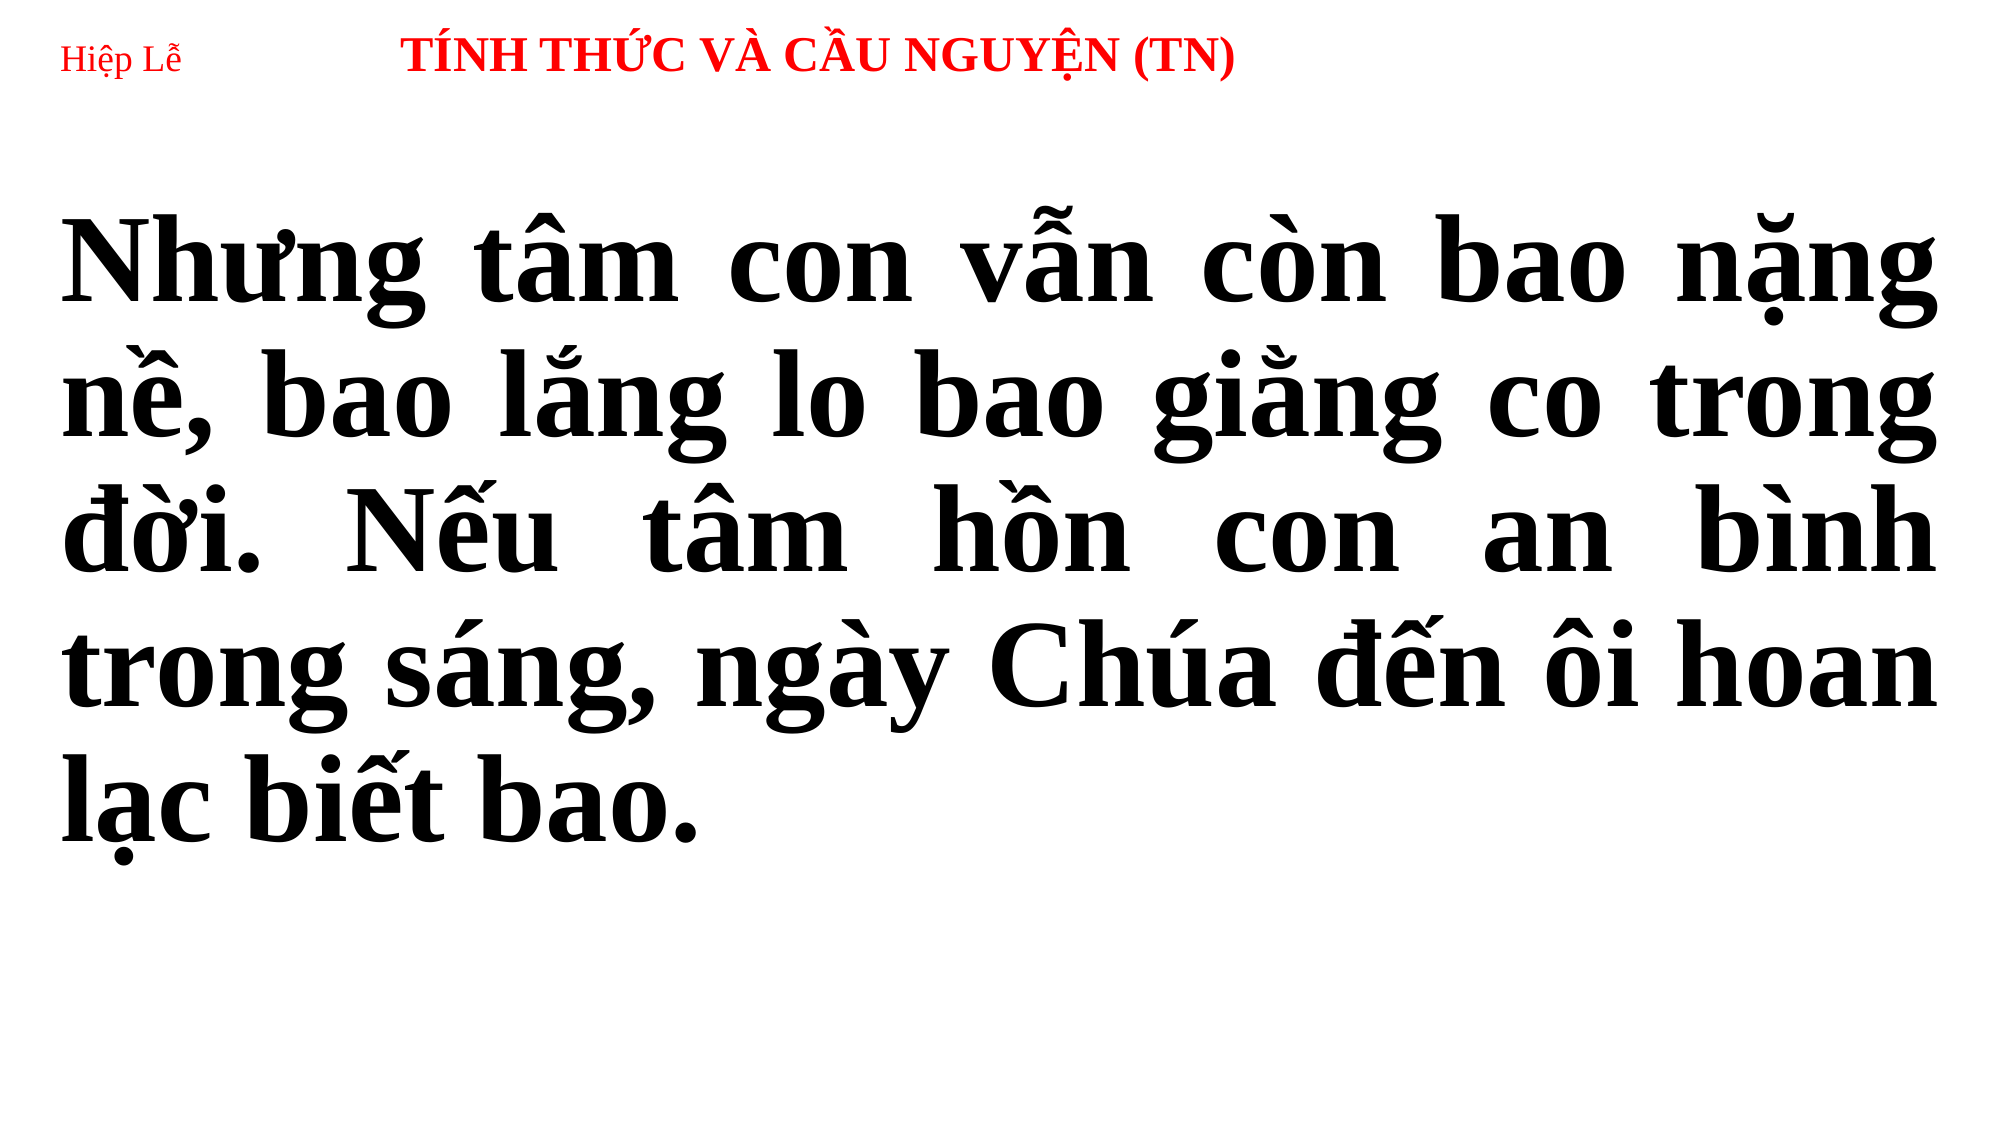

# Hiệp Lễ                       TÍNH THỨC VÀ CẦU NGUYỆN (TN)
Nhưng tâm con vẫn còn bao nặng nề, bao lắng lo bao giằng co trong đời. Nếu tâm hồn con an bình trong sáng, ngày Chúa đến ôi hoan lạc biết bao.